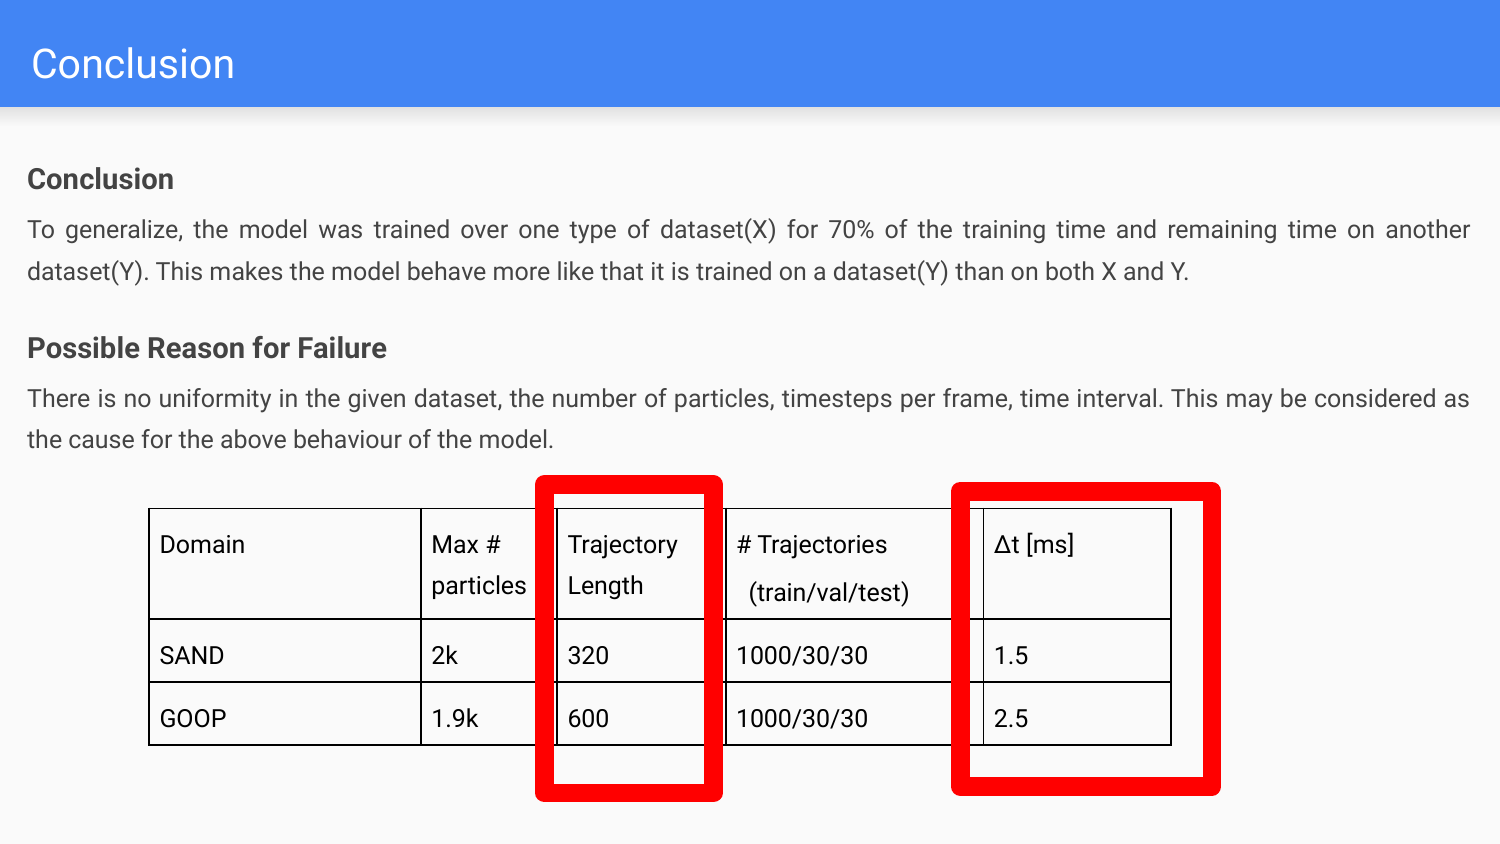

# Conclusion
Conclusion
To generalize, the model was trained over one type of dataset(X) for 70% of the training time and remaining time on another dataset(Y). This makes the model behave more like that it is trained on a dataset(Y) than on both X and Y.
Possible Reason for Failure
There is no uniformity in the given dataset, the number of particles, timesteps per frame, time interval. This may be considered as the cause for the above behaviour of the model.

| Domain | Max # particles | Trajectory Length | # Trajectories (train/val/test) | ∆t [ms] |
| --- | --- | --- | --- | --- |
| SAND | 2k | 320 | 1000/30/30 | 1.5 |
| GOOP | 1.9k | 600 | 1000/30/30 | 2.5 |